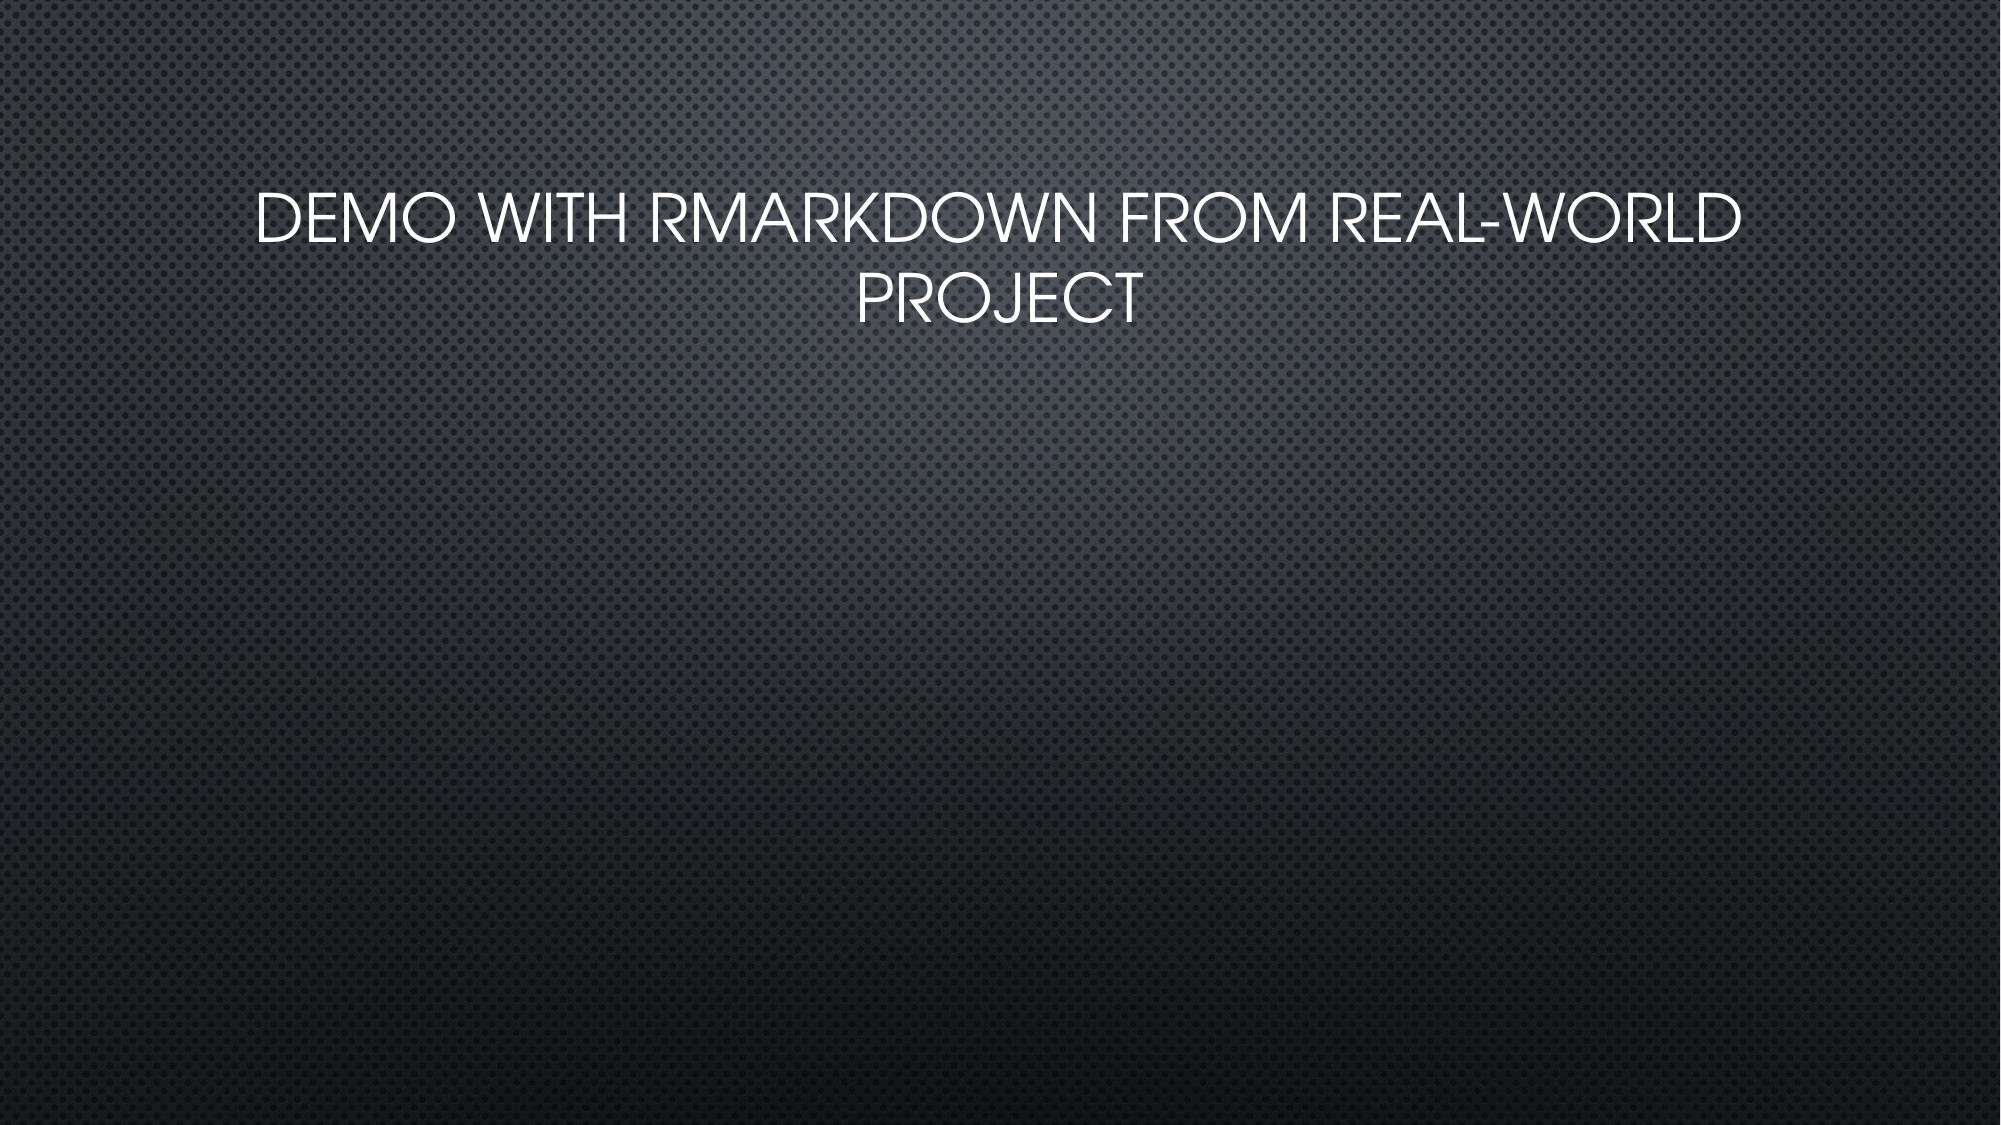

# demo with rmarkdown from real-world project